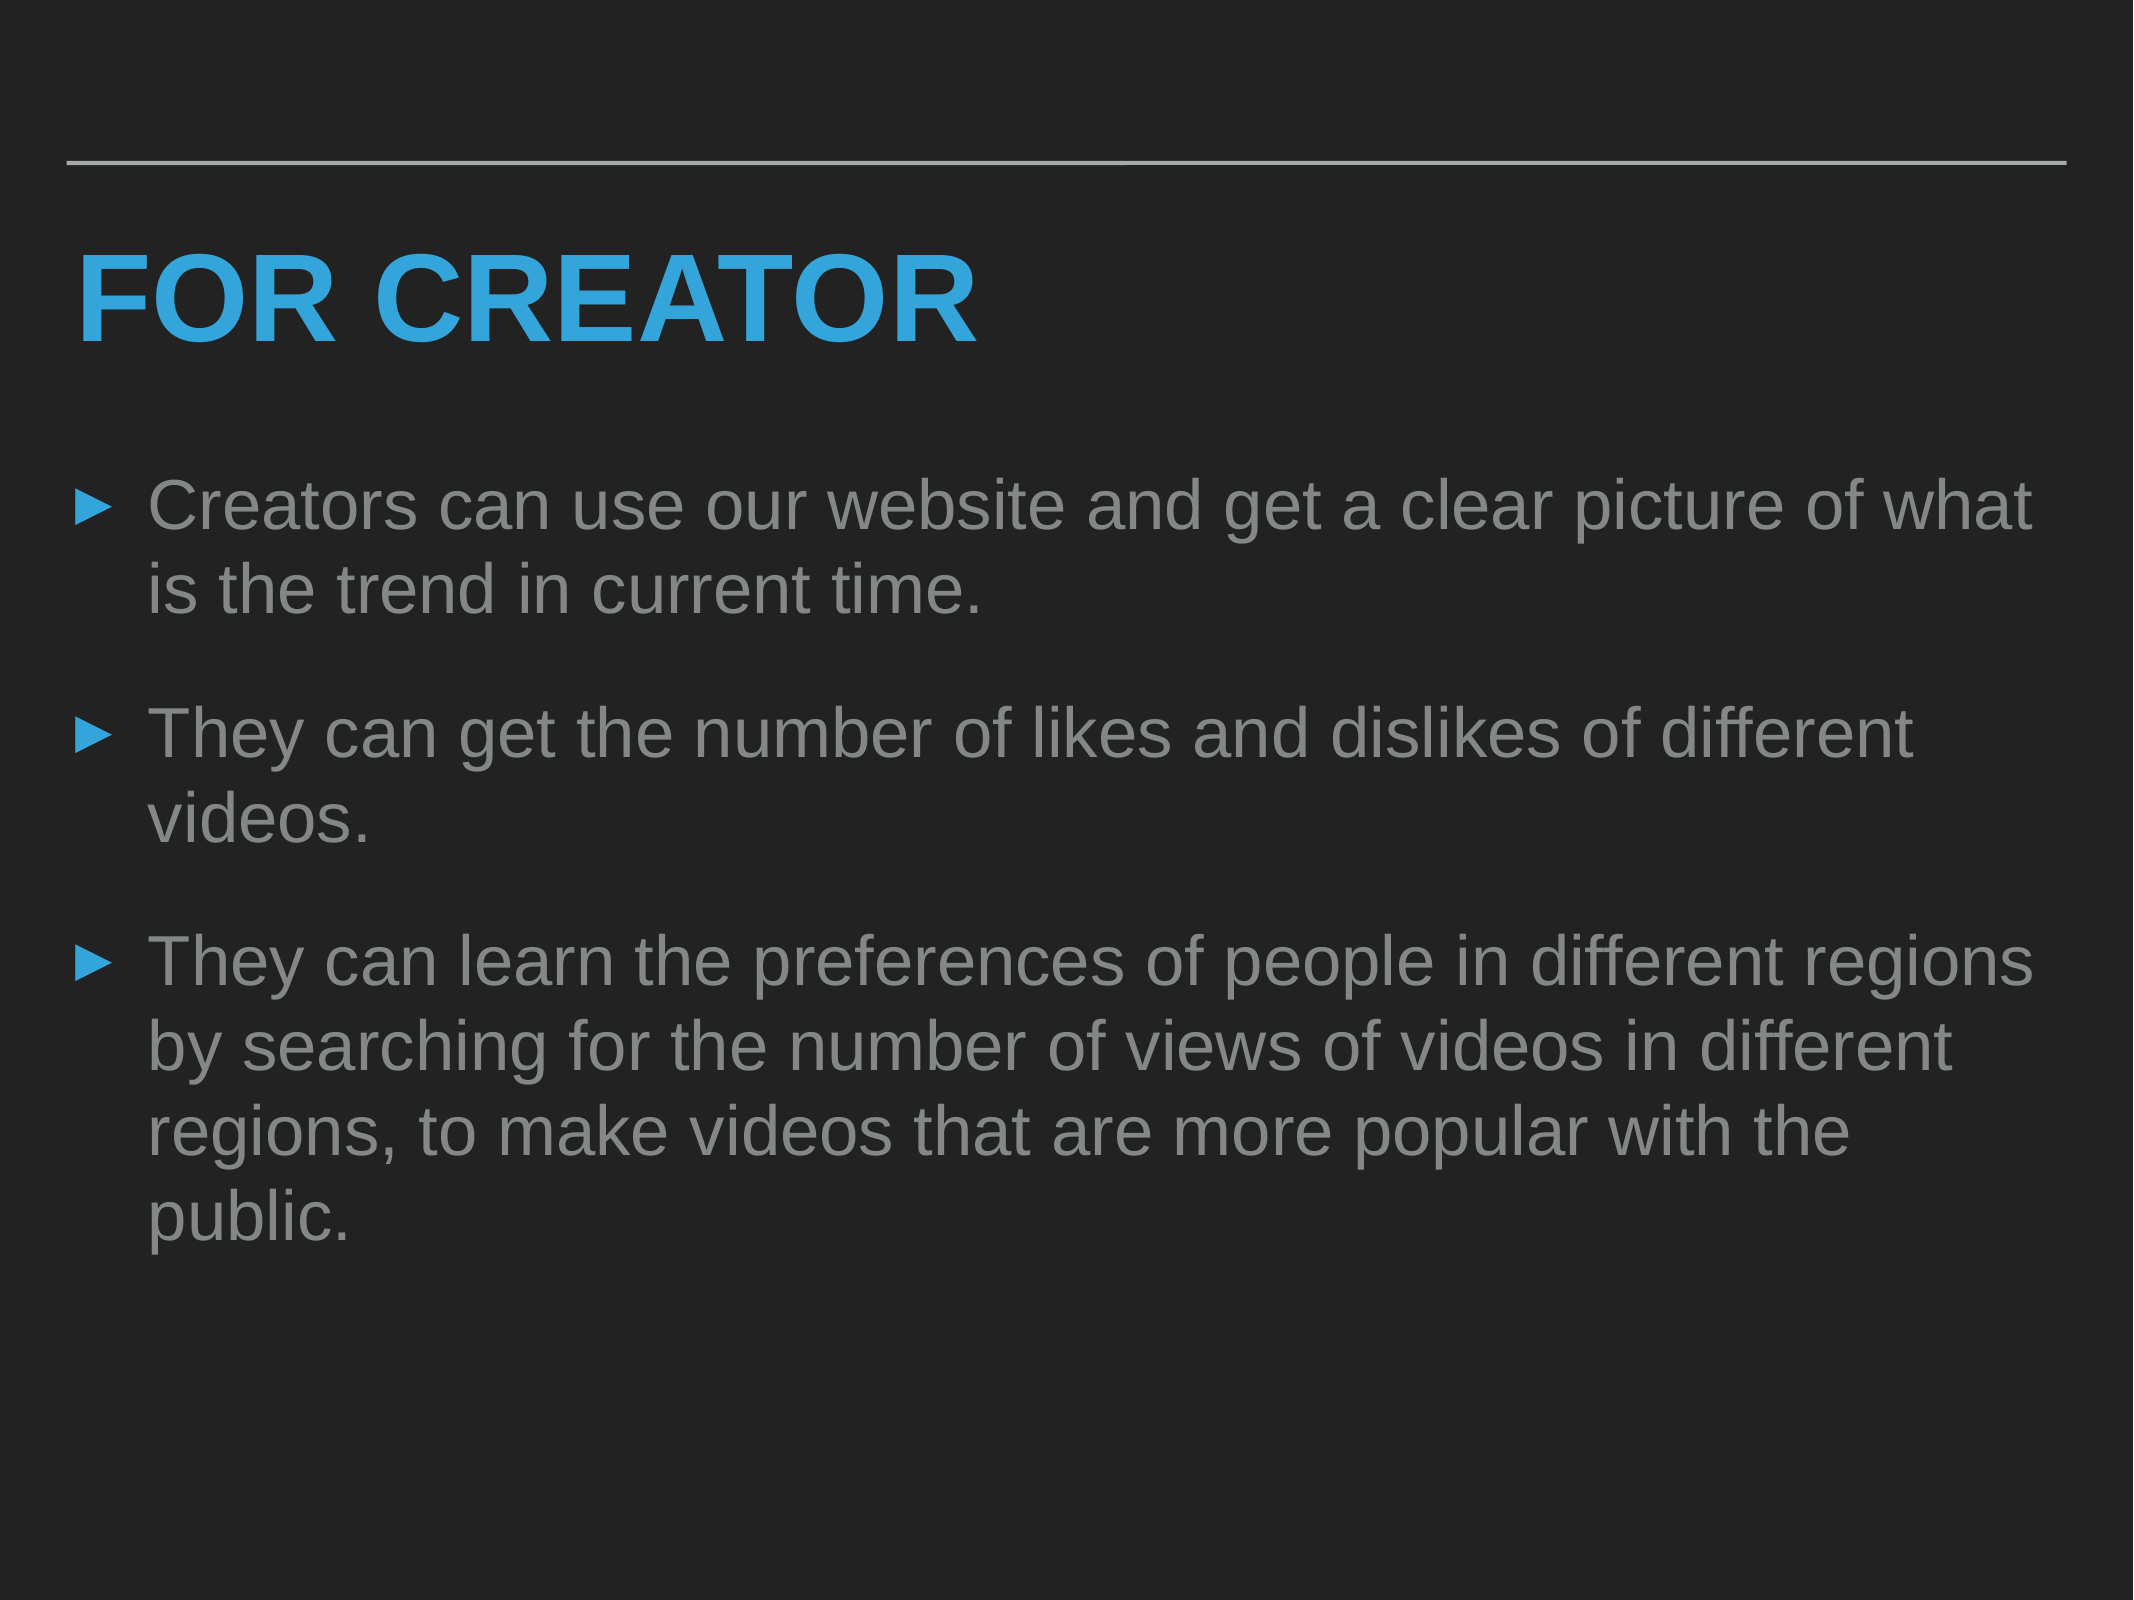

# For creator
Creators can use our website and get a clear picture of what is the trend in current time.
They can get the number of likes and dislikes of different videos.
They can learn the preferences of people in different regions by searching for the number of views of videos in different regions, to make videos that are more popular with the public.